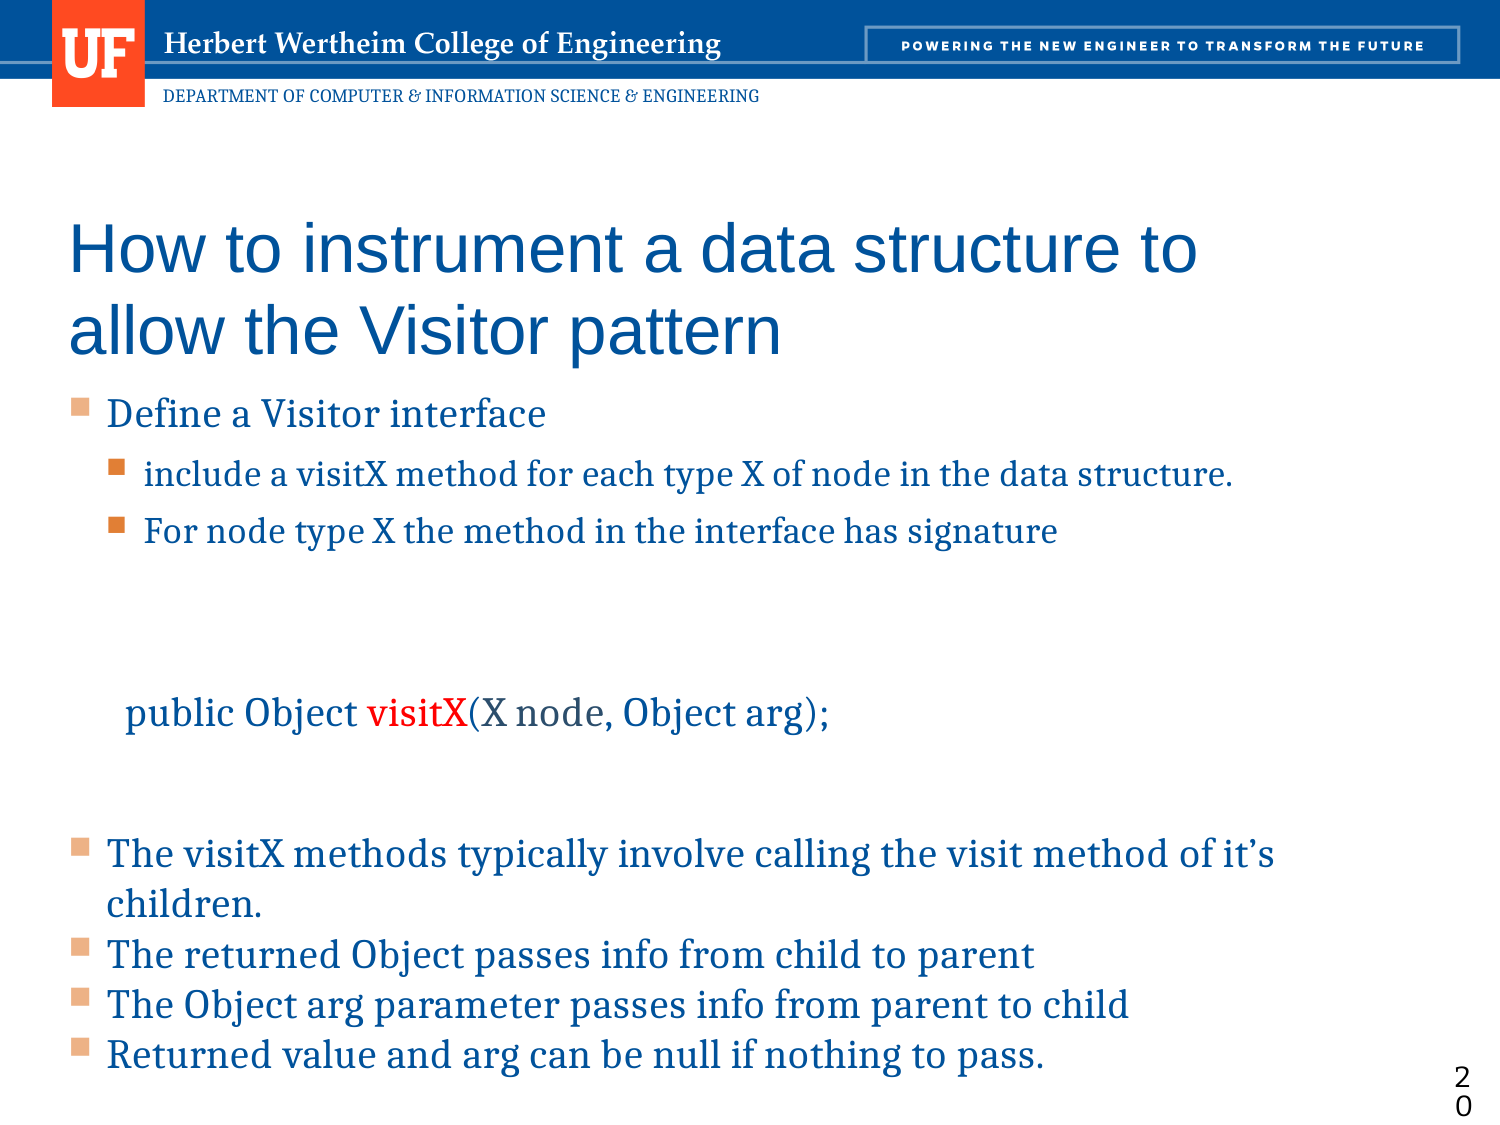

# How to instrument a data structure to allow the Visitor pattern
Define a Visitor interface
include a visitX method for each type X of node in the data structure.
For node type X the method in the interface has signature

      public Object visitX(X node, Object arg);

The visitX methods typically involve calling the visit method of it’s children.
The returned Object passes info from child to parent
The Object arg parameter passes info from parent to child
Returned value and arg can be null if nothing to pass.

204